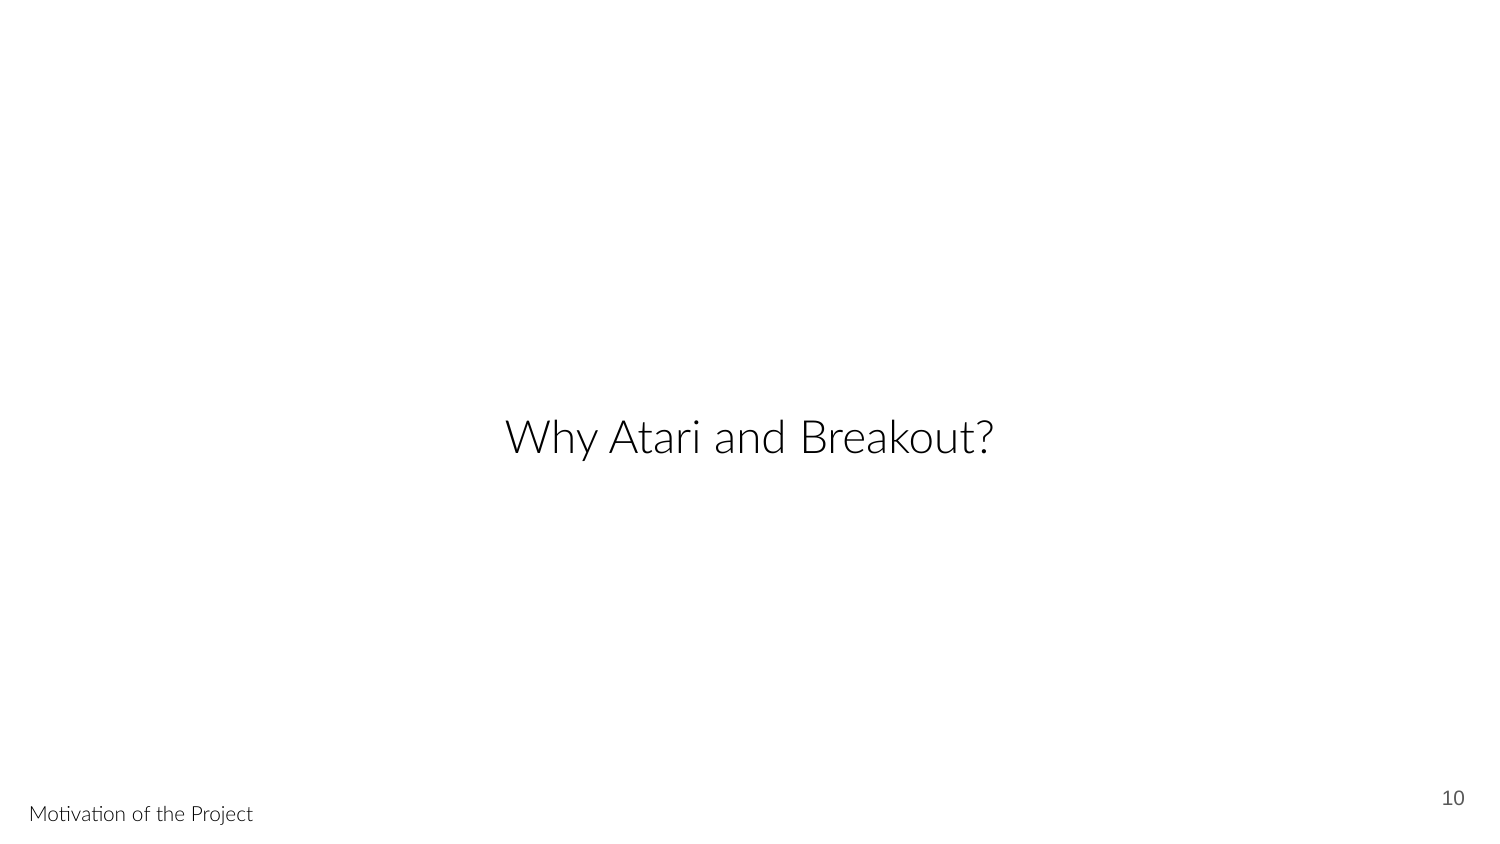

Why Atari and Breakout?
10
Motivation of the Project